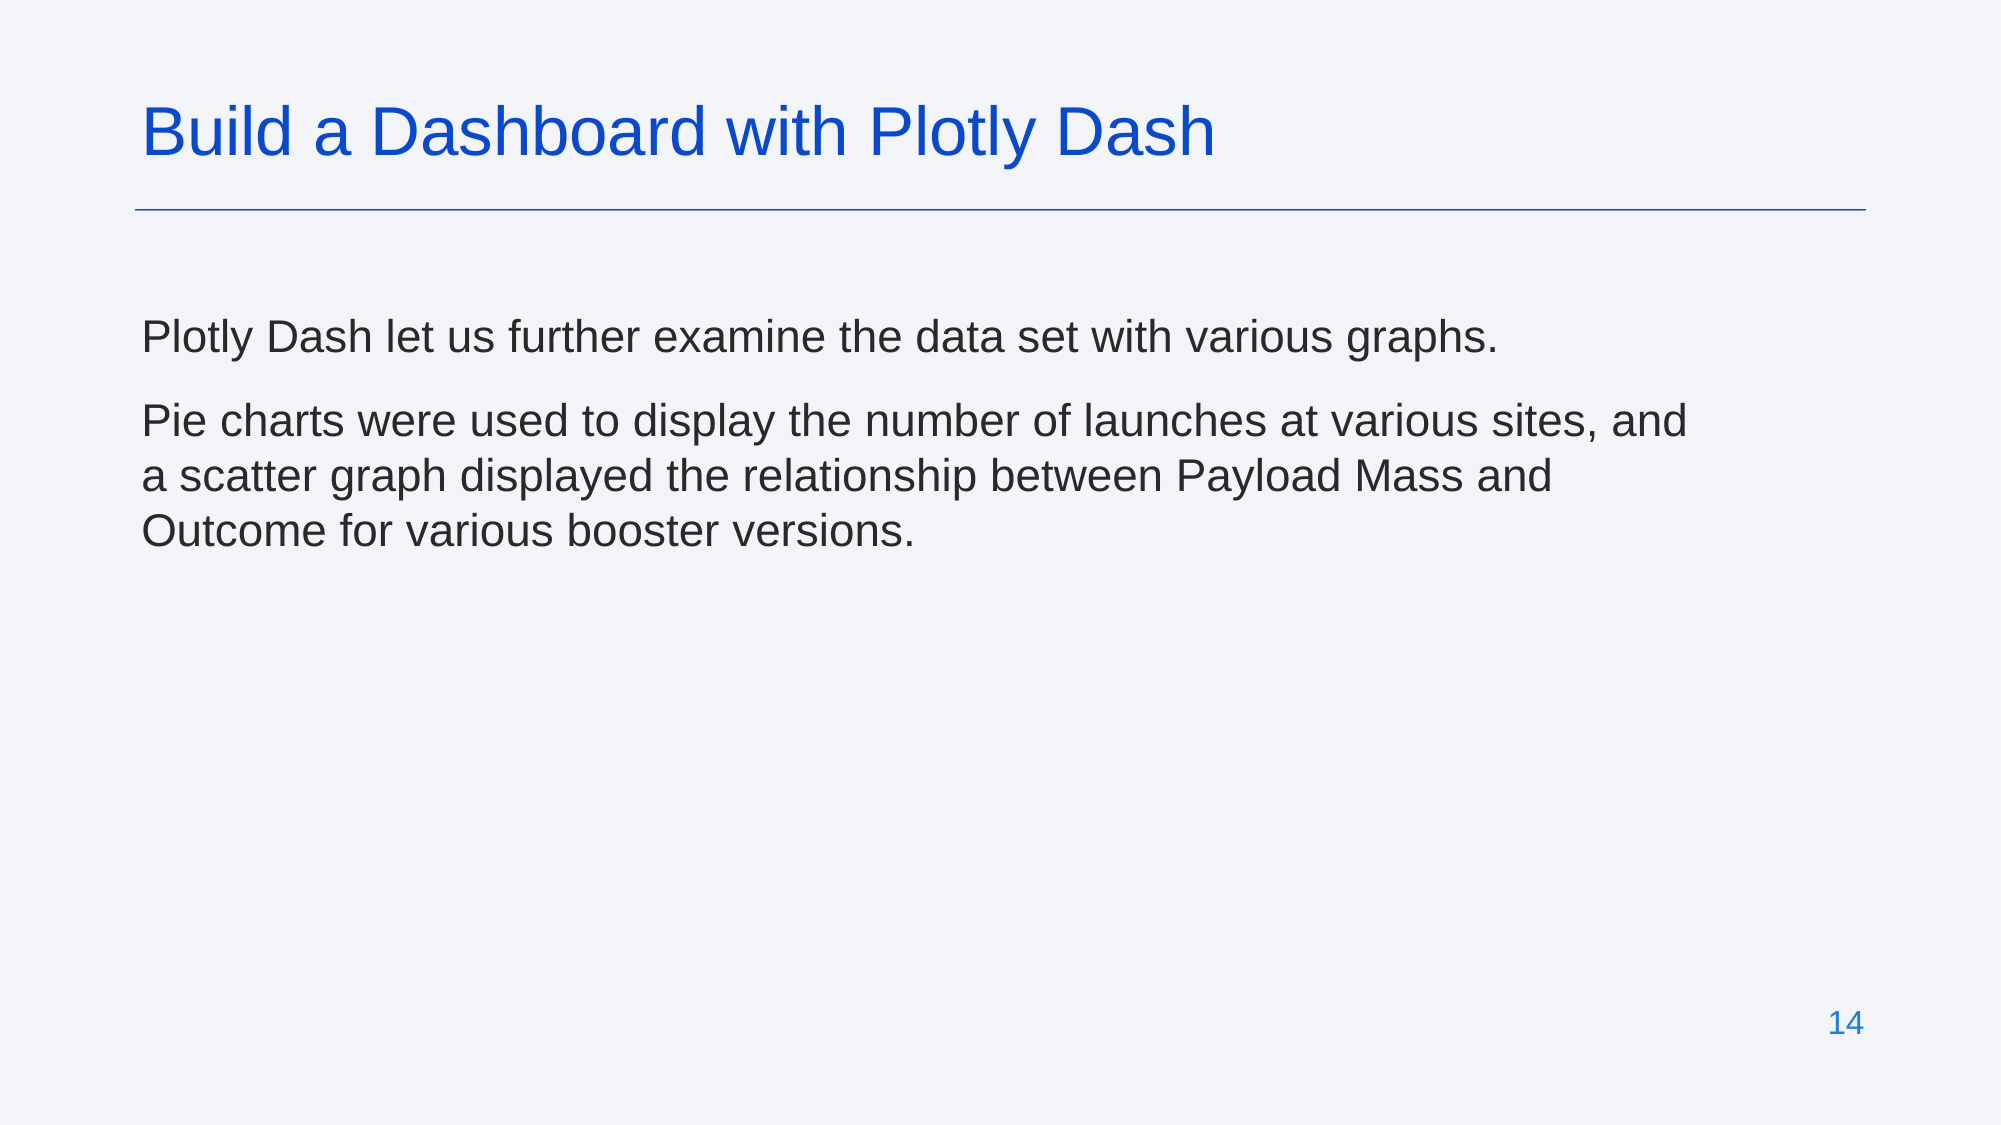

Build a Dashboard with Plotly Dash
Plotly Dash let us further examine the data set with various graphs.
Pie charts were used to display the number of launches at various sites, and a scatter graph displayed the relationship between Payload Mass and Outcome for various booster versions.

14